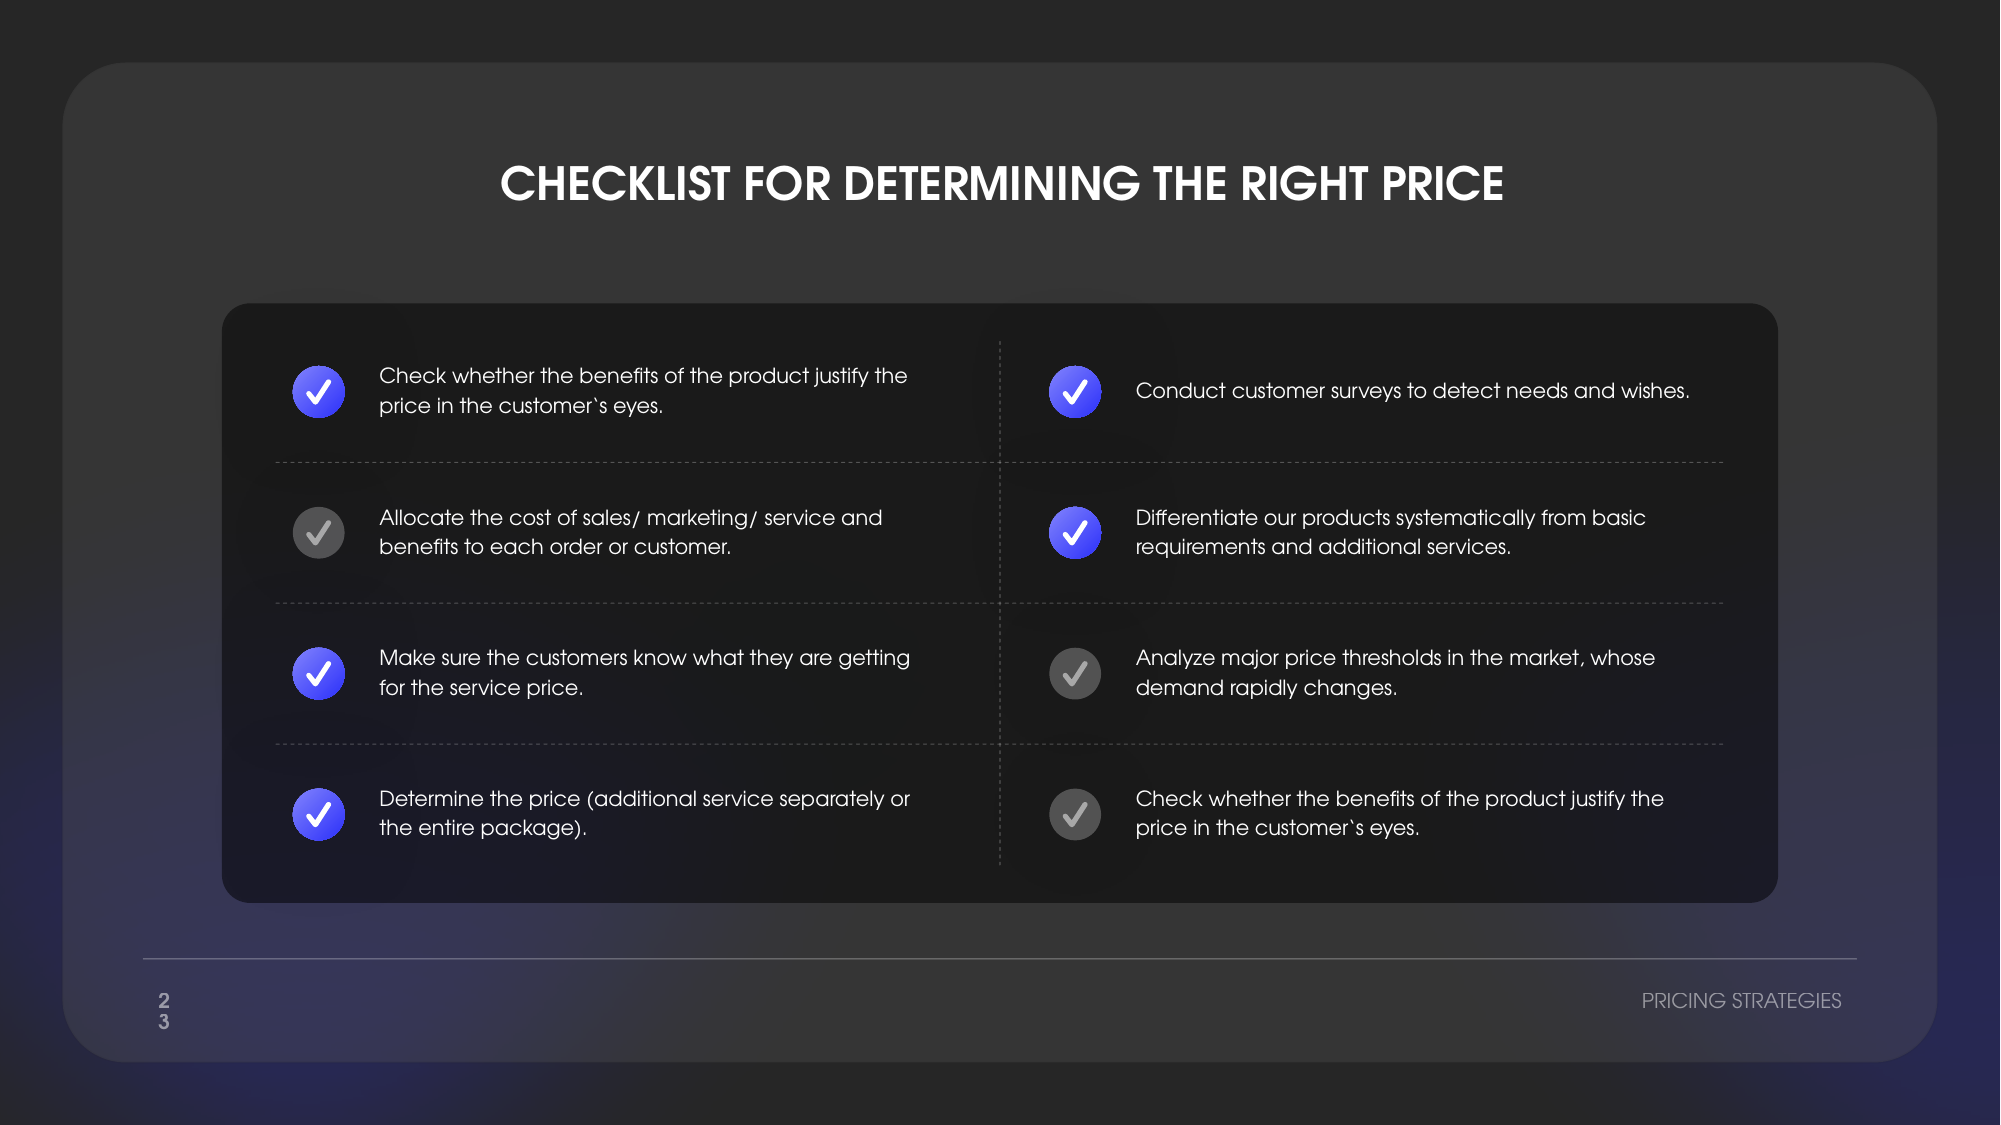

CHECKLIST FOR DETERMINING THE RIGHT PRICE

Check whether the benefits of the product justify the price in the customer‘s eyes.
Conduct customer surveys to detect needs and wishes.

Allocate the cost of sales/ marketing/ service and benefits to each order or customer.
Differentiate our products systematically from basic requirements and additional services.

Make sure the customers know what they are getting for the service price.
Analyze major price thresholds in the market, whose demand rapidly changes.

Determine the price (additional service separately or the entire package).
Check whether the benefits of the product justify the price in the customer‘s eyes.

23
PRICING STRATEGIES